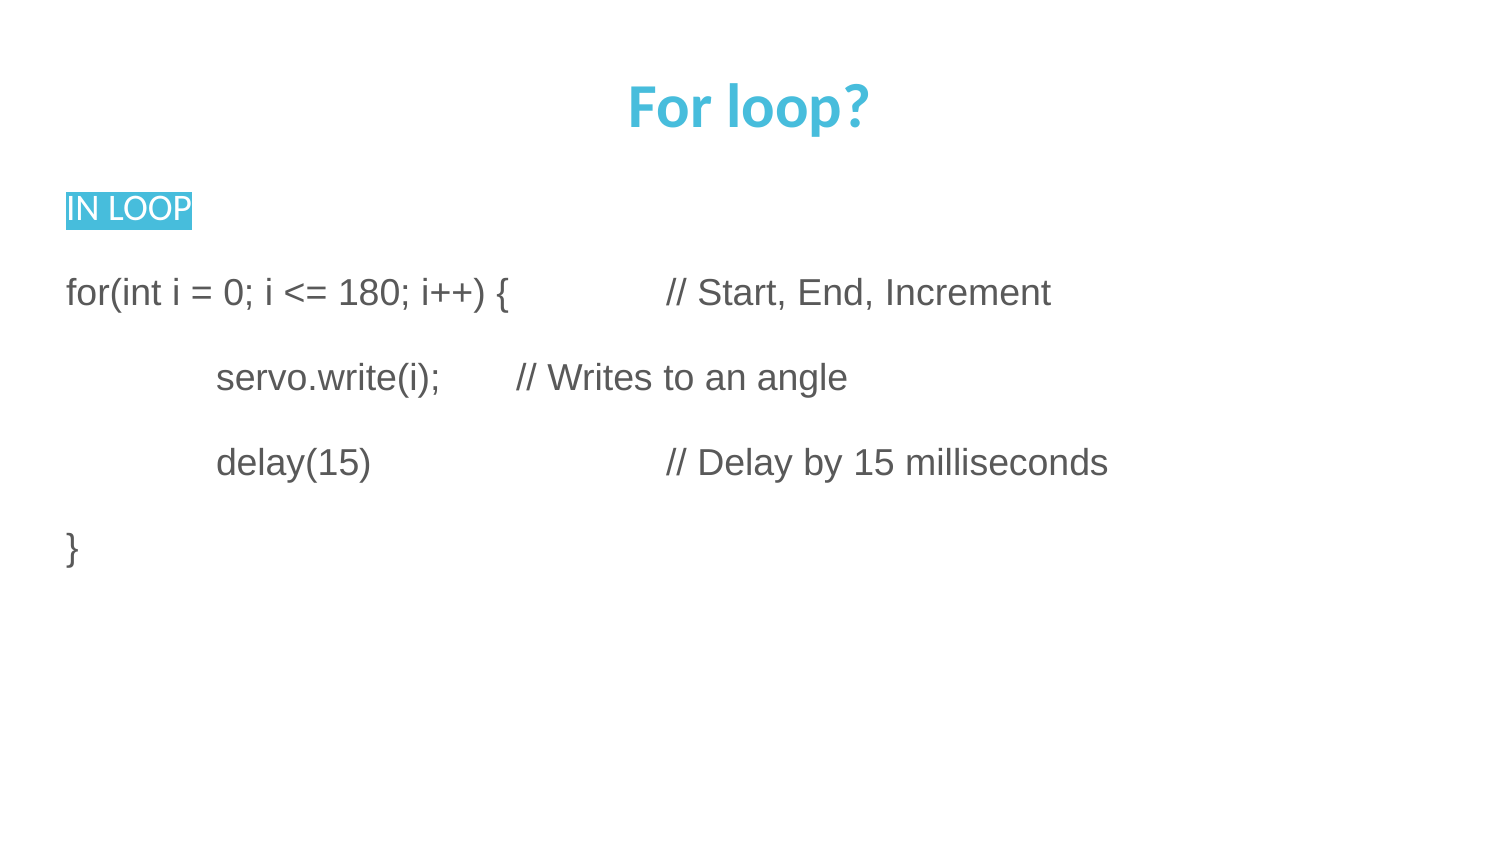

# For loop?
IN LOOP
for(int i = 0; i <= 180; i++) {		// Start, End, Increment
	servo.write(i);	// Writes to an angle
	delay(15)		// Delay by 15 milliseconds
}